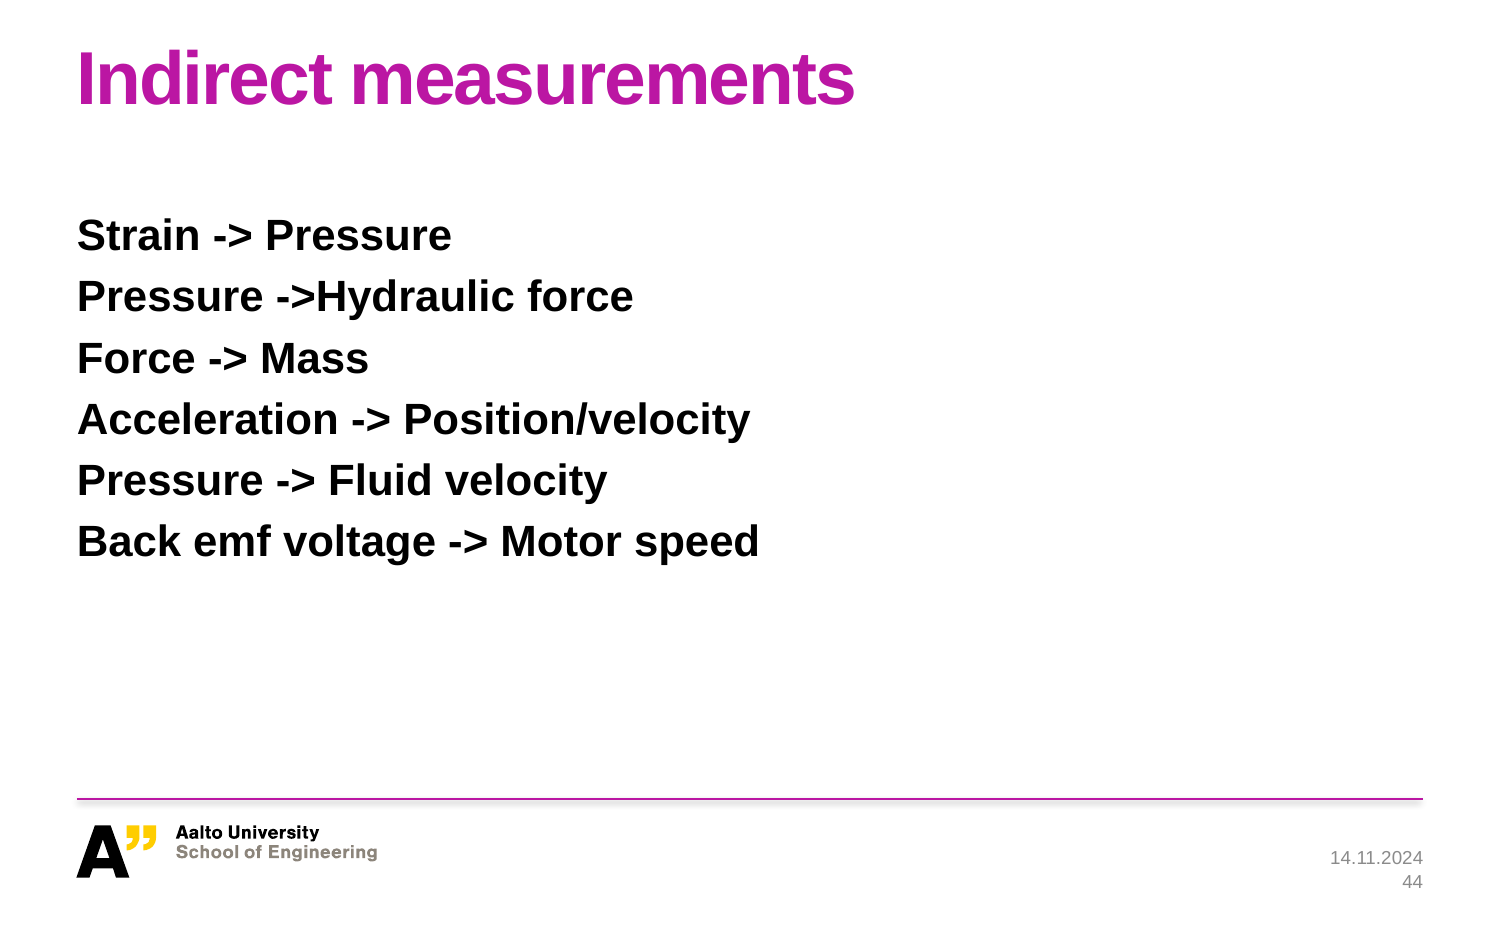

# Indirect measurements
Strain -> Pressure
Pressure ->Hydraulic force
Force -> Mass
Acceleration -> Position/velocity
Pressure -> Fluid velocity
Back emf voltage -> Motor speed

14.11.2024
44